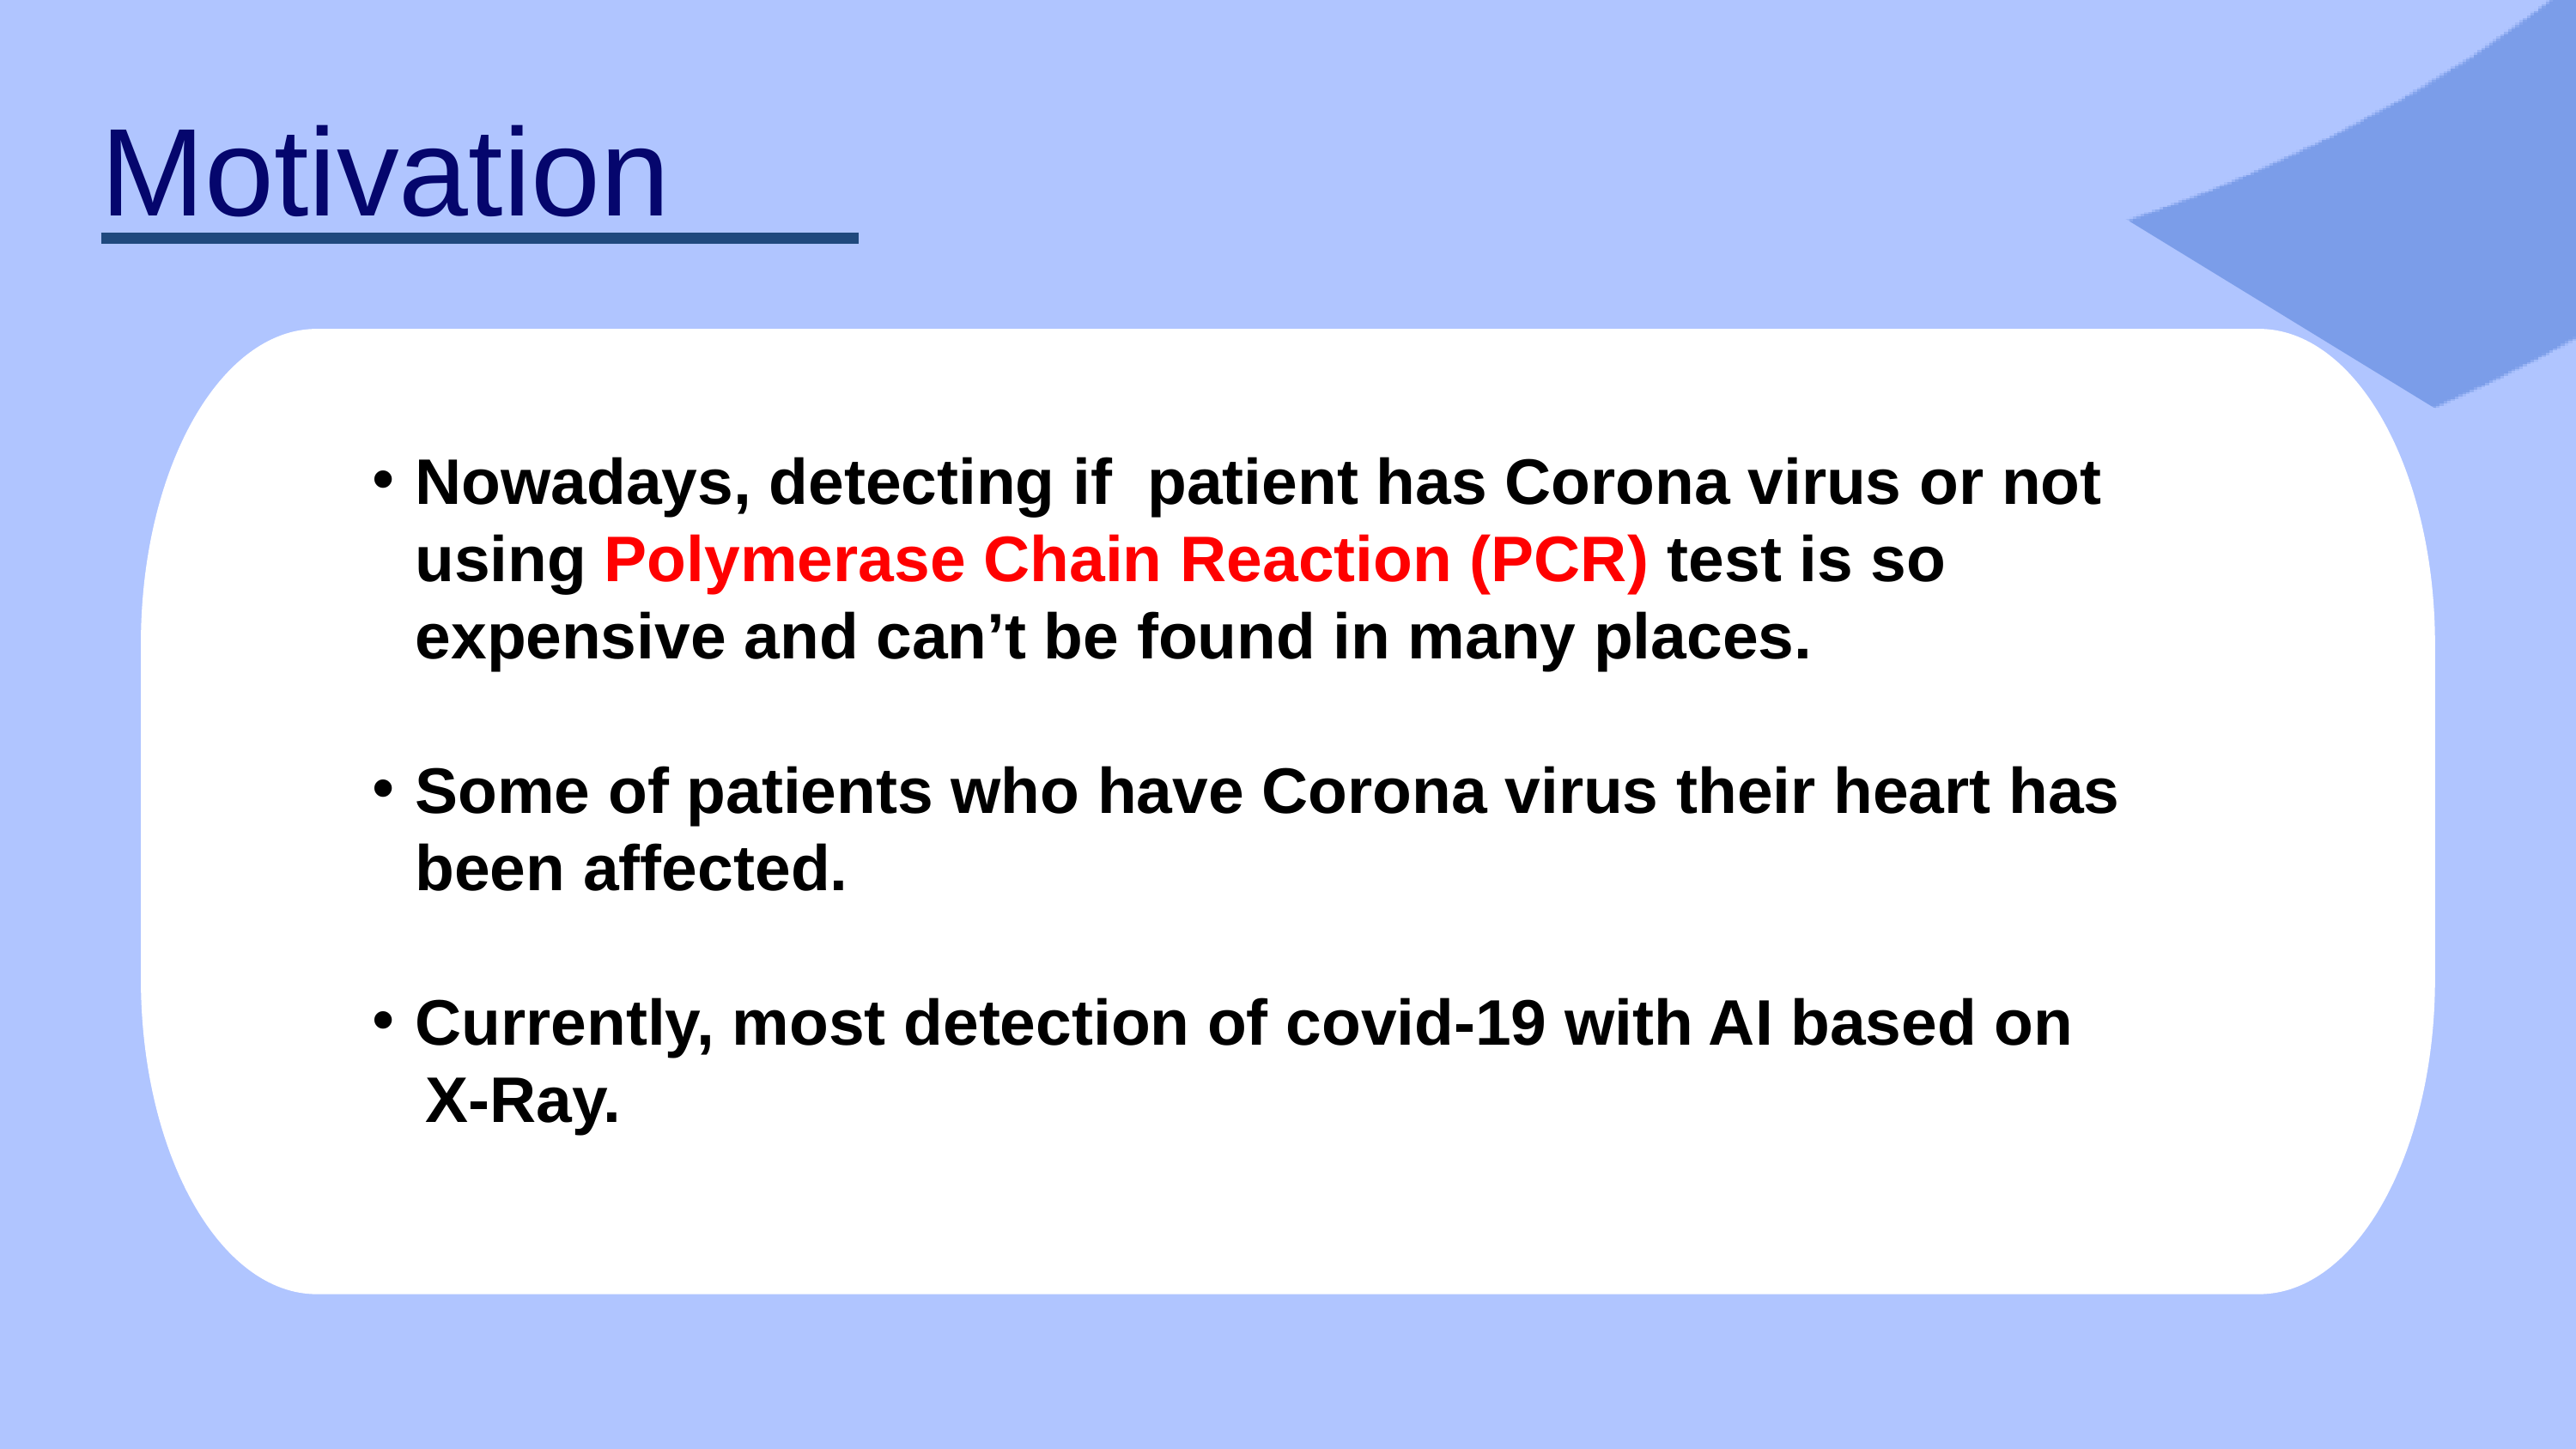

Motivation

Nowadays, detecting if  patient has Corona virus or not using Polymerase Chain Reaction (PCR) test is so expensive and can’t be found in many places.

Some of patients who have Corona virus their heart has been affected.

Currently, most detection of covid-19 with AI based on
   X-Ray.